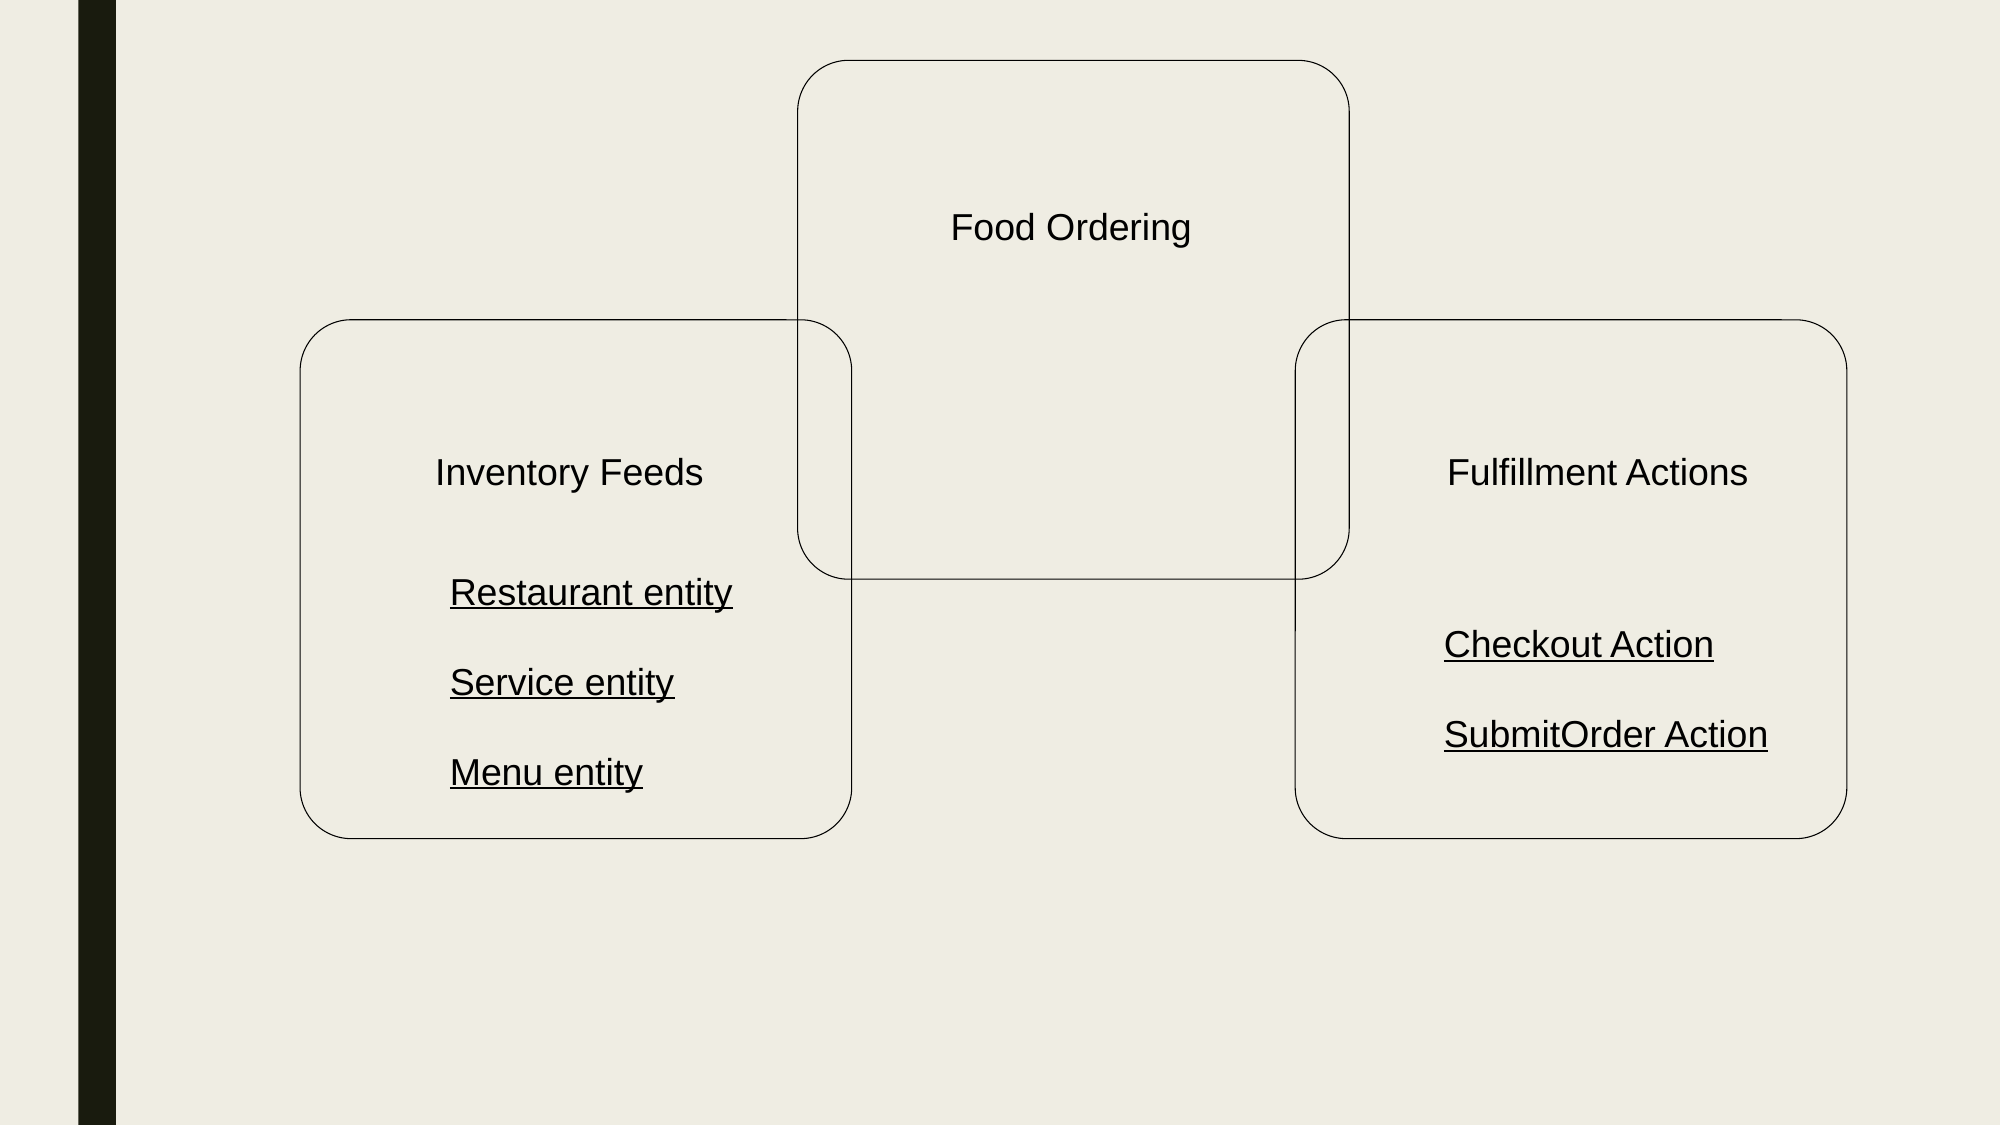

Food Ordering

Inventory Feeds
Fulfillment Actions
Restaurant entity

Service entity

Menu entity

Checkout Action

SubmitOrder Action